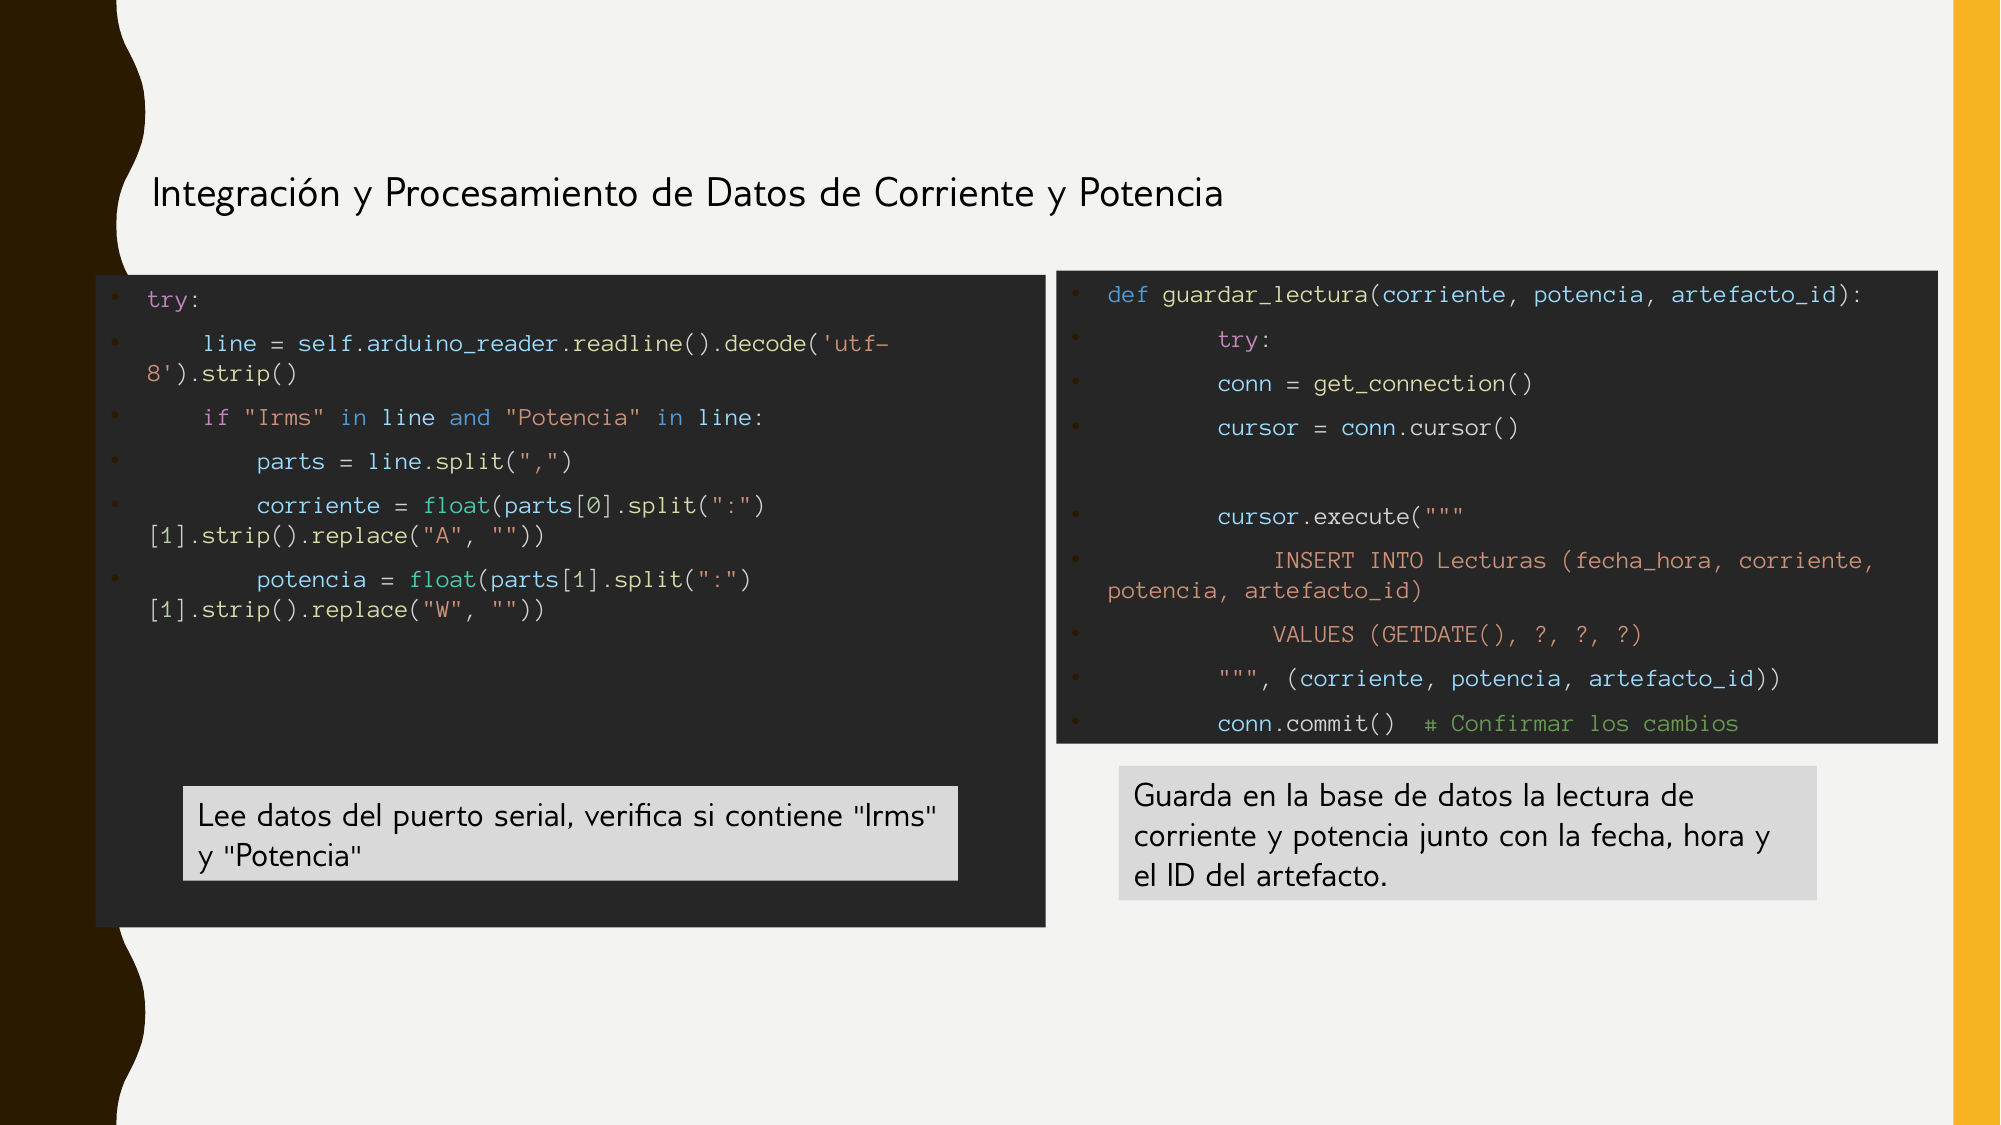

Integración y Procesamiento de Datos de Corriente y Potencia
def guardar_lectura(corriente, potencia, artefacto_id):
        try:
        conn = get_connection()
        cursor = conn.cursor()

        cursor.execute("""
            INSERT INTO Lecturas (fecha_hora, corriente, potencia, artefacto_id)
            VALUES (GETDATE(), ?, ?, ?)
        """, (corriente, potencia, artefacto_id))
        conn.commit()  # Confirmar los cambios
try:
    line = self.arduino_reader.readline().decode('utf-8').strip()
    if "Irms" in line and "Potencia" in line:
        parts = line.split(",")
        corriente = float(parts[0].split(":")[1].strip().replace("A", ""))
        potencia = float(parts[1].split(":")[1].strip().replace("W", ""))
Guarda en la base de datos la lectura de corriente y potencia junto con la fecha, hora y el ID del artefacto.
Lee datos del puerto serial, verifica si contiene "Irms" y "Potencia"